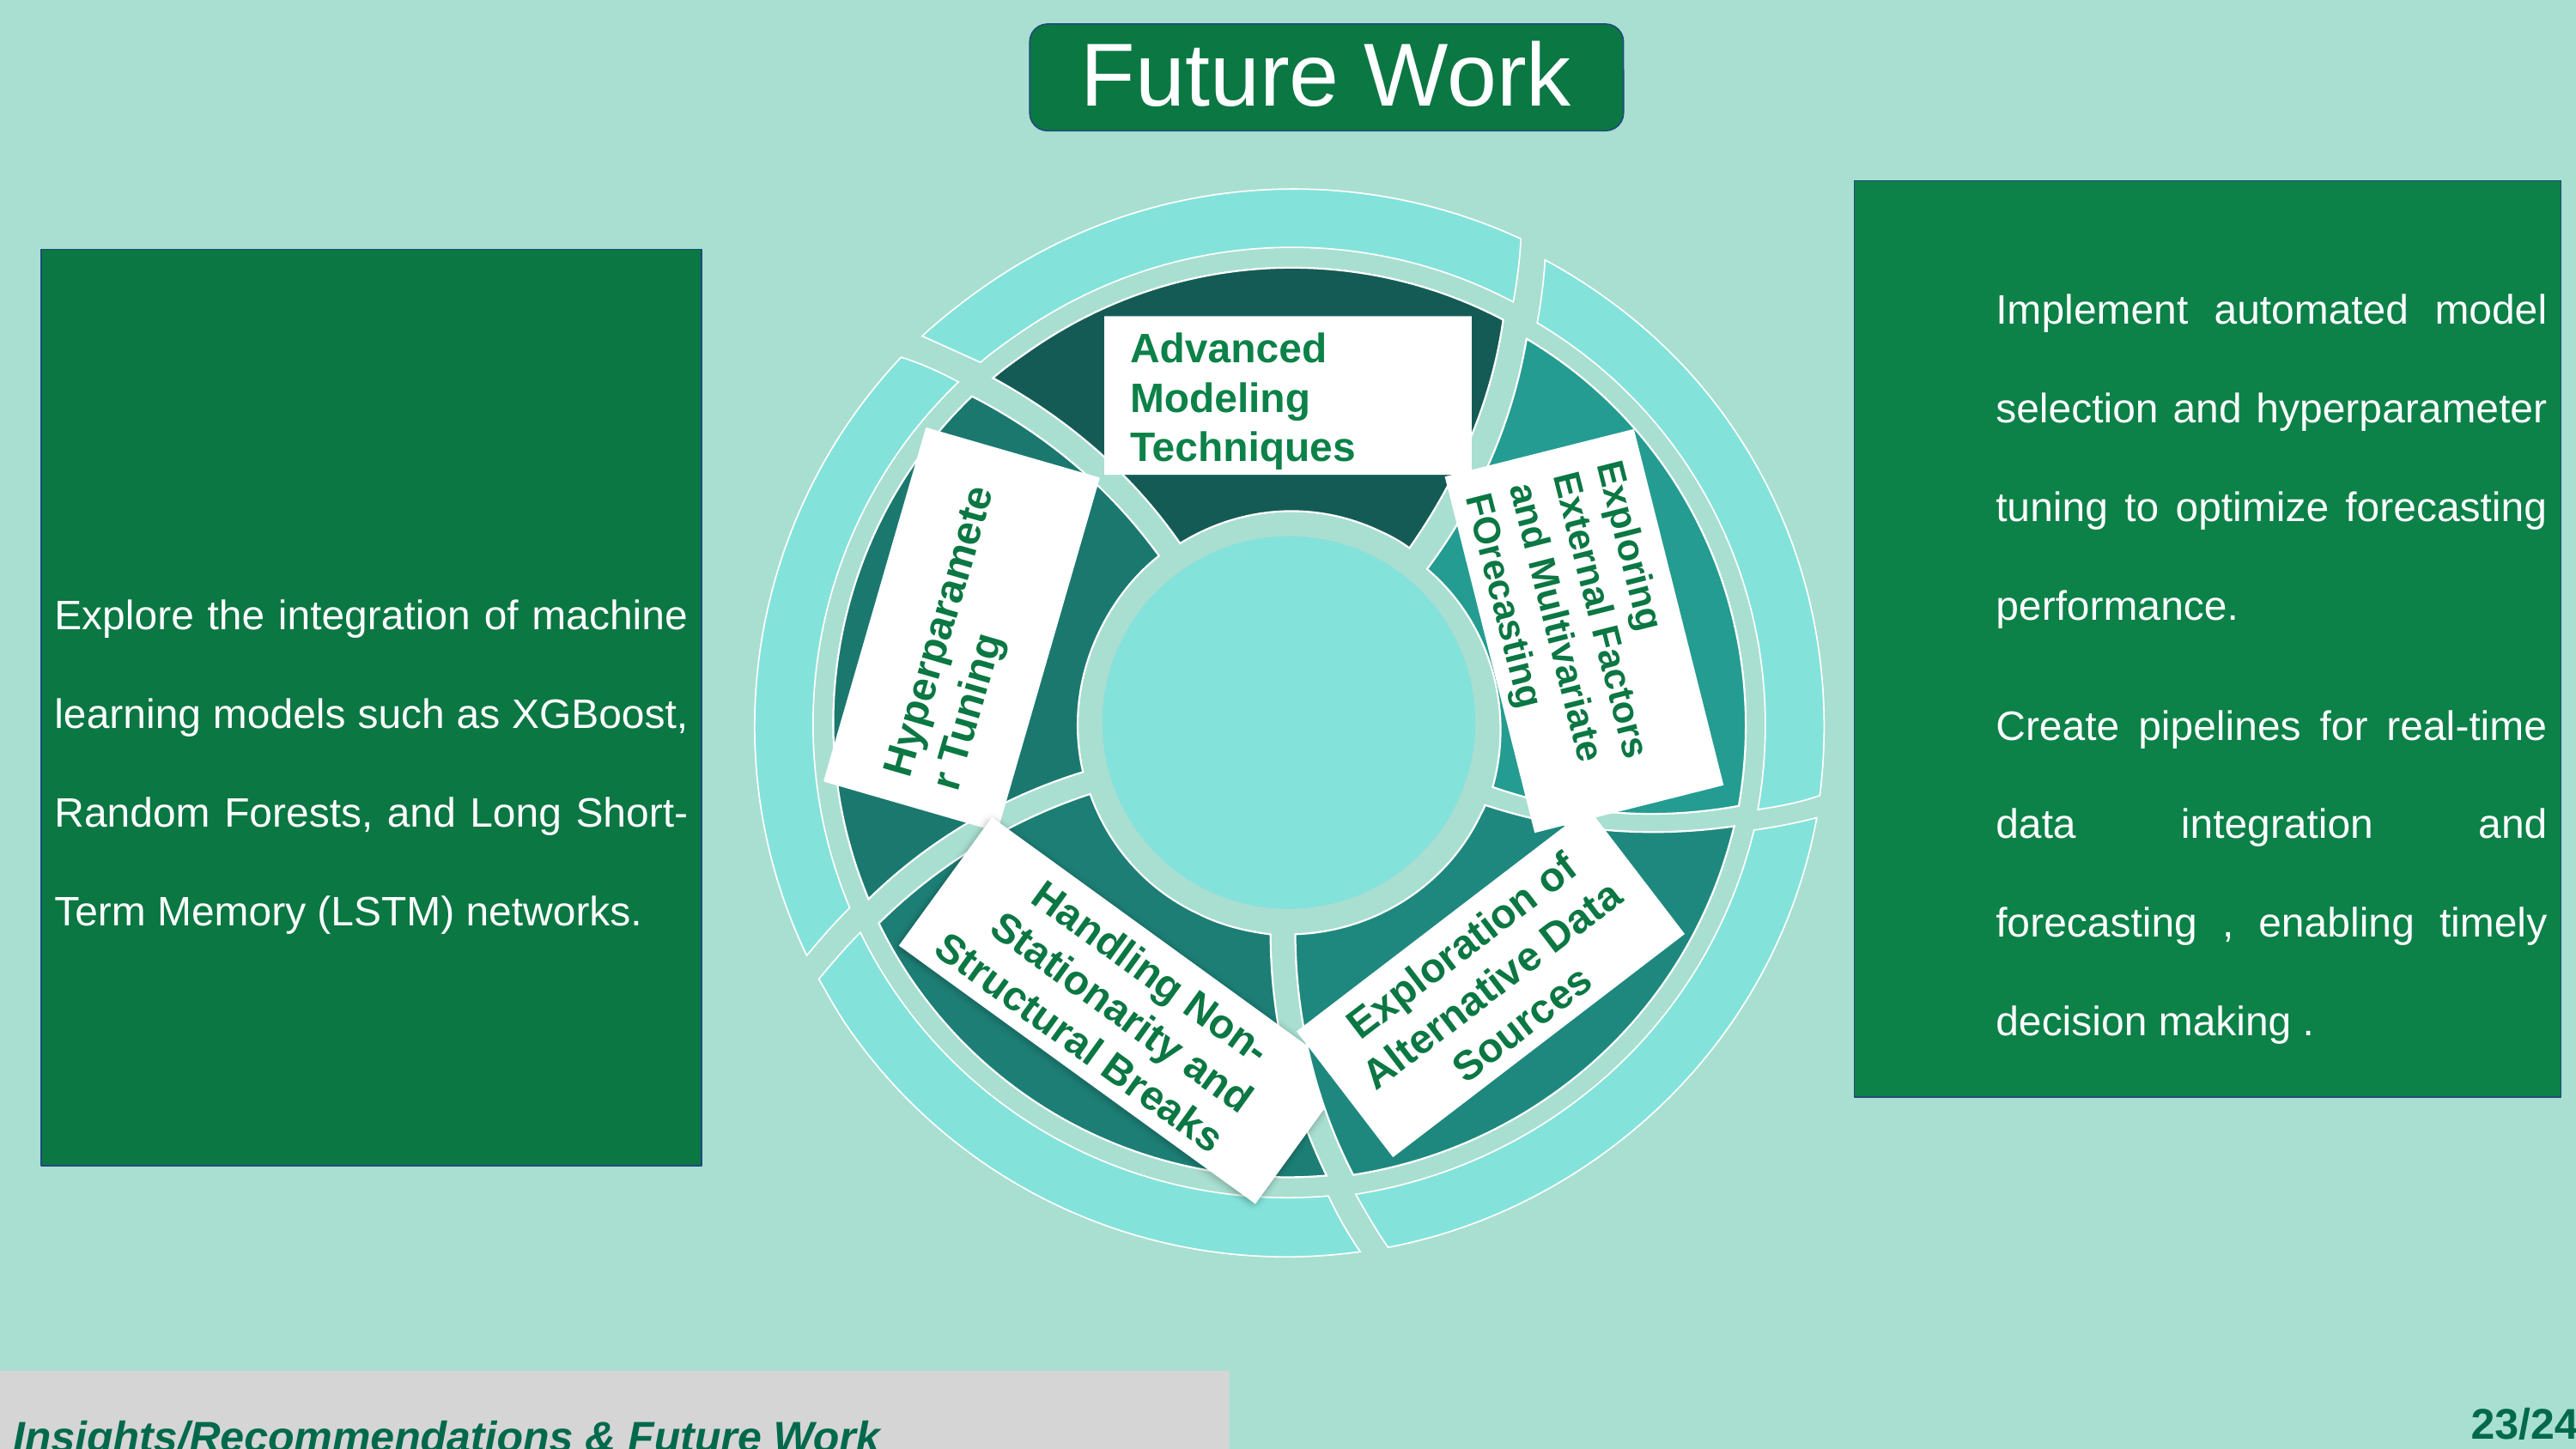

Enhance Data and Predictors

Advanced Modeling Techniques
Future Work
Implement automated model selection and hyperparameter tuning to optimize forecasting performance.
Create pipelines for real-time data integration and forecasting , enabling timely decision making .

Vestibulum congue

Exploring External Factors and Multivariate FOrecasting

Explore the integration of machine learning models such as XGBoost, Random Forests, and Long Short-Term Memory (LSTM) networks.

Vestibulum congue

Hyperparameter Tuning

Vestibulum congue

Exploration of Alternative Data Sources

Vestibulum congue

Handling Non-Stationarity and Structural Breaks
Insights/Recommendations & Future Work
23/24